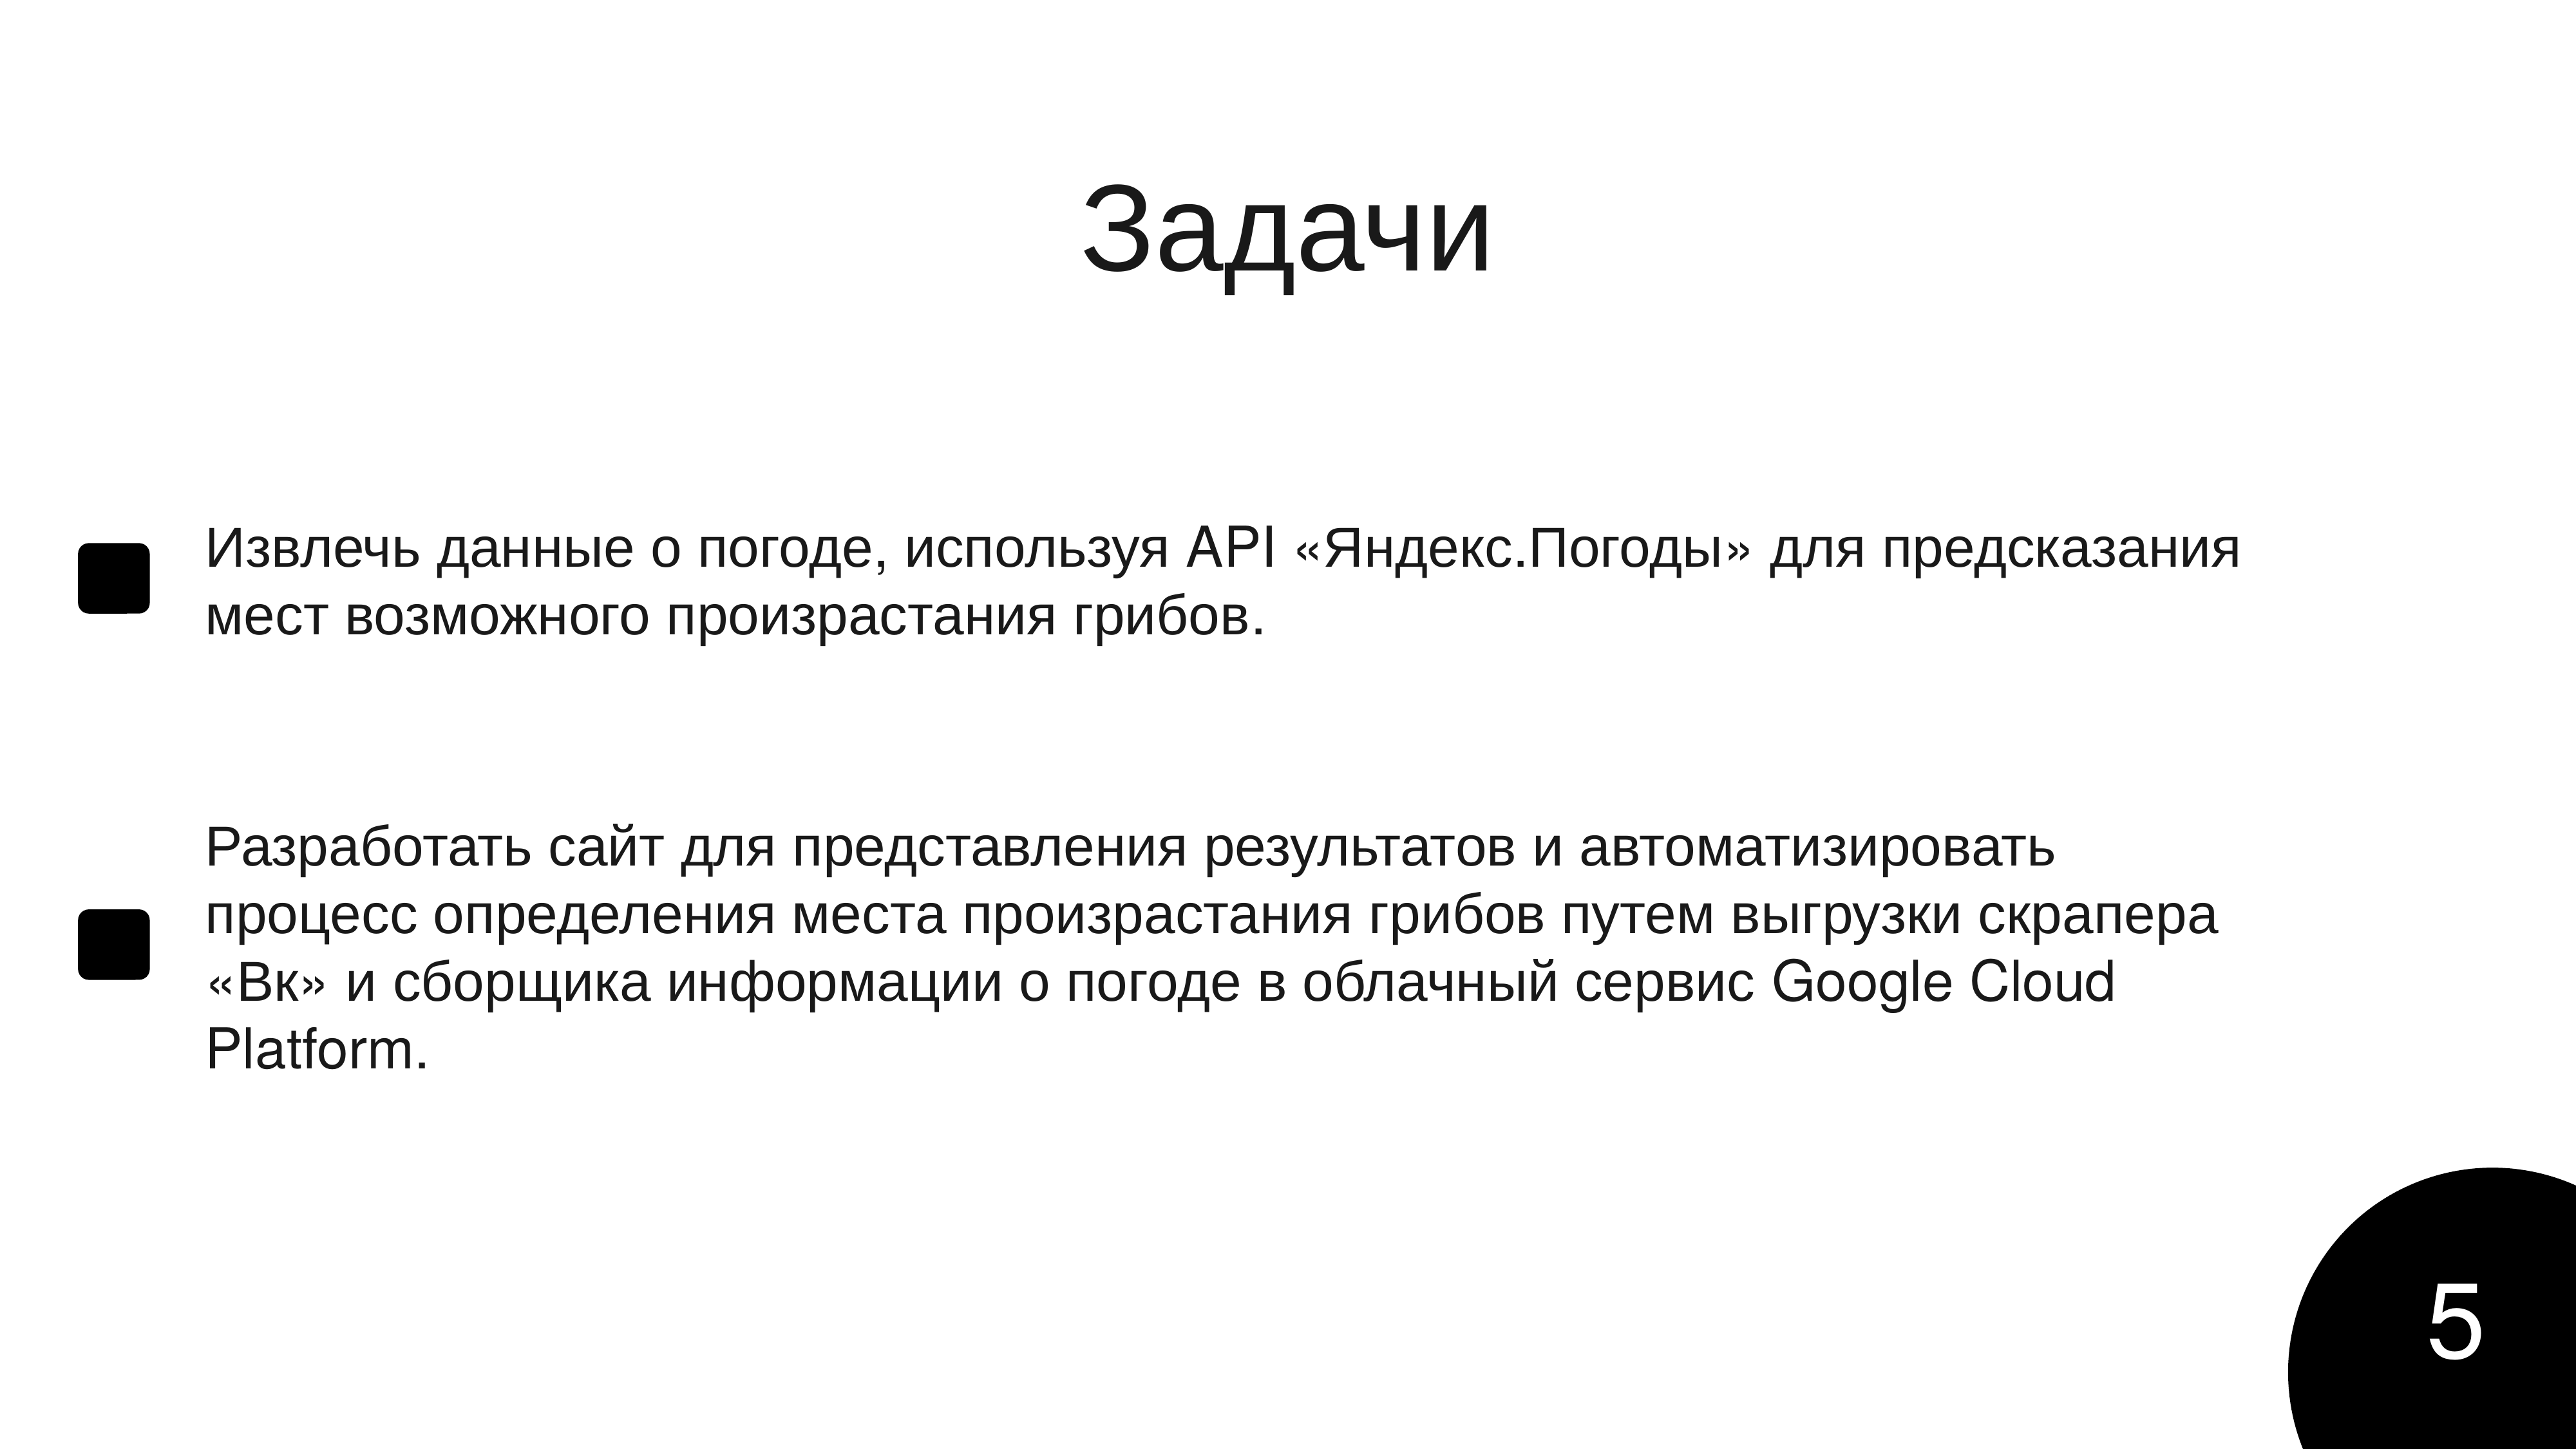

Задачи
Извлечь данные о погоде, используя API «Яндекс.Погоды» для предсказания мест возможного произрастания грибов.

Разработать сайт для представления результатов и автоматизировать процесс определения места произрастания грибов путем выгрузки скрапера «Вк» и сборщика информации о погоде в облачный сервис Google Cloud Platform.

5